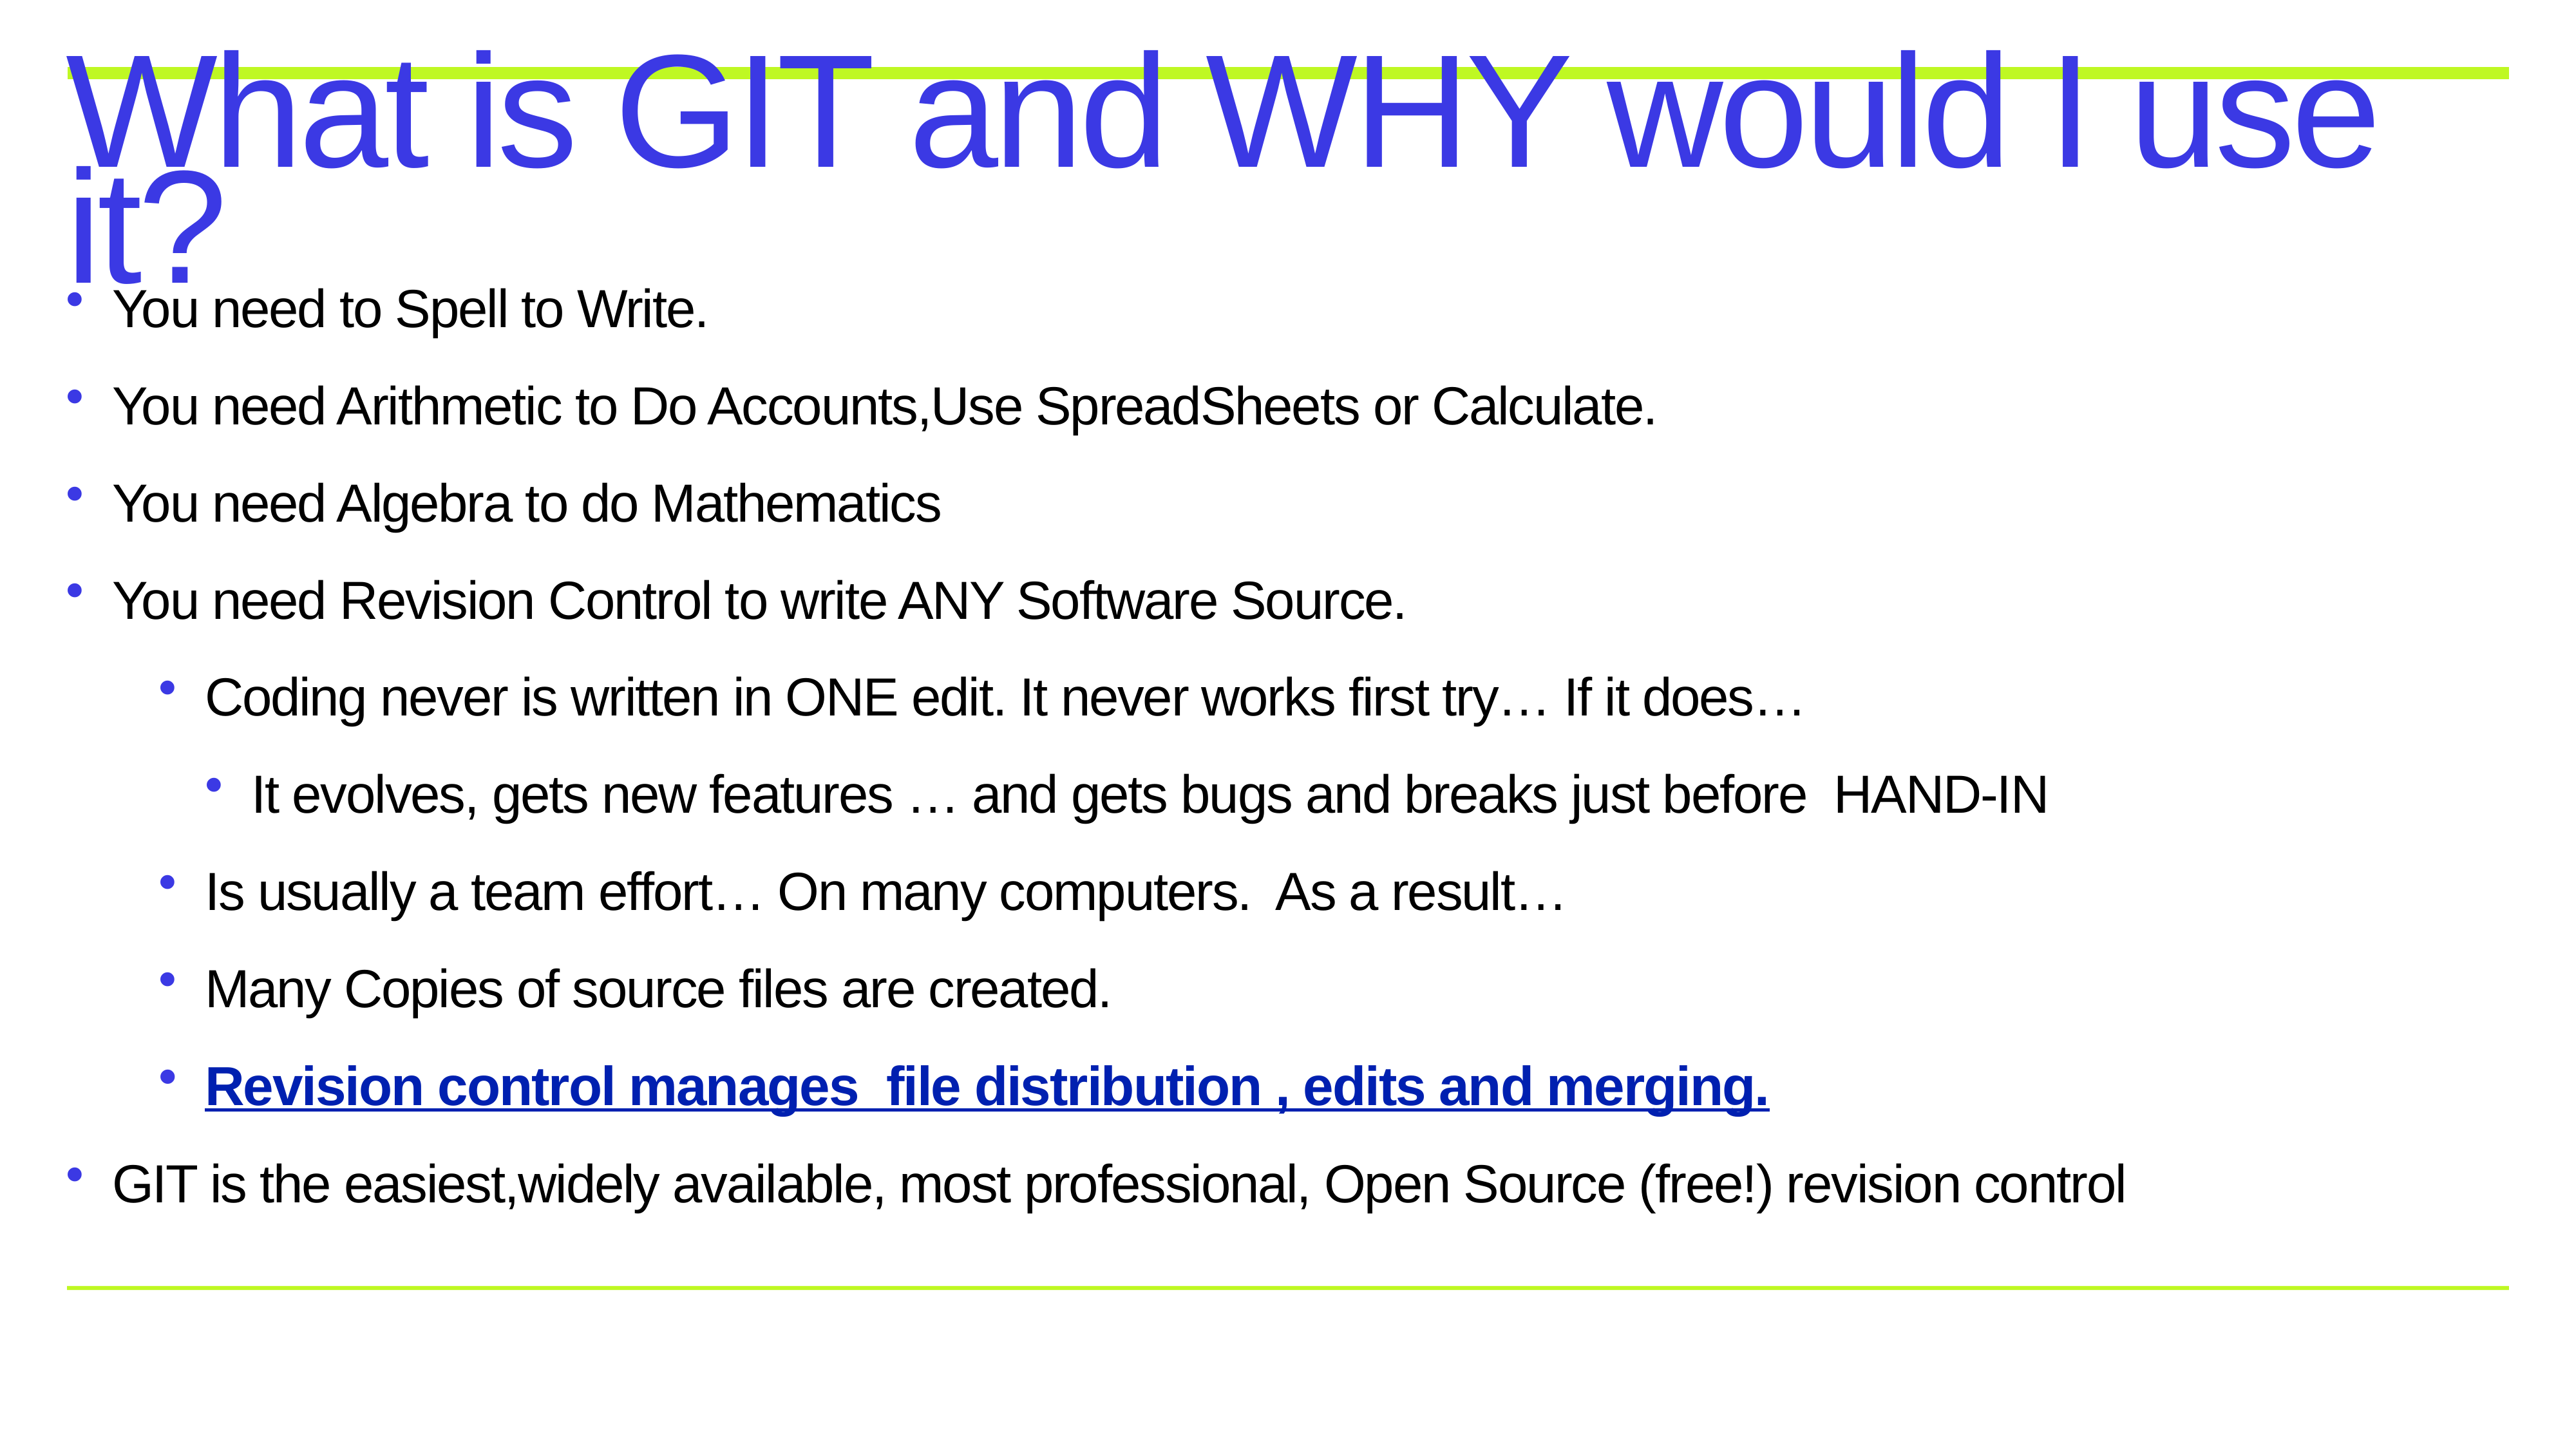

# What is GIT and WHY would I use it?
You need to Spell to Write.
You need Arithmetic to Do Accounts,Use SpreadSheets or Calculate.
You need Algebra to do Mathematics
You need Revision Control to write ANY Software Source.
Coding never is written in ONE edit. It never works first try… If it does…
It evolves, gets new features … and gets bugs and breaks just before  HAND-IN
Is usually a team effort… On many computers.  As a result…
Many Copies of source files are created.
Revision control manages  file distribution , edits and merging.
GIT is the easiest,widely available, most professional, Open Source (free!) revision control